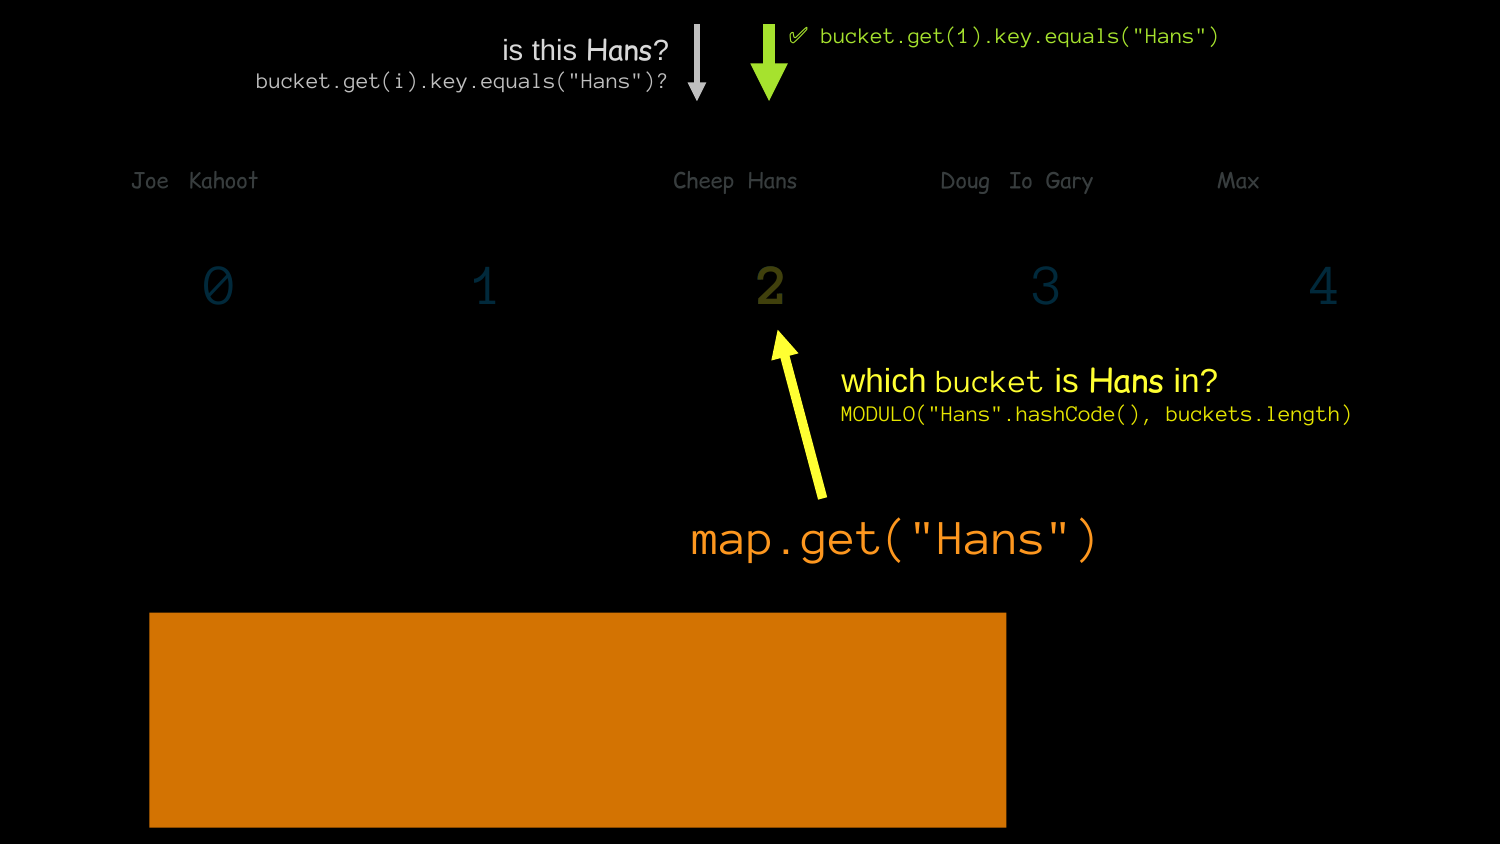

✅ bucket.get(1).key.equals("Hans")
is this Hans?
bucket.get(i).key.equals("Hans")?

🐧🦉
🐤
🐦
🦆🐓🦃
 🦜

🪣
🪣
🪣
🪣
🪣
0
1
2
3
4
 Joe   Kahoot                                                                Cheep  Hans                      Doug   Io  Gary                   Max
2
👮
which bucket is Hans in?
MODULO("Hans".hashCode(), buckets.length)
map.get("Hans")